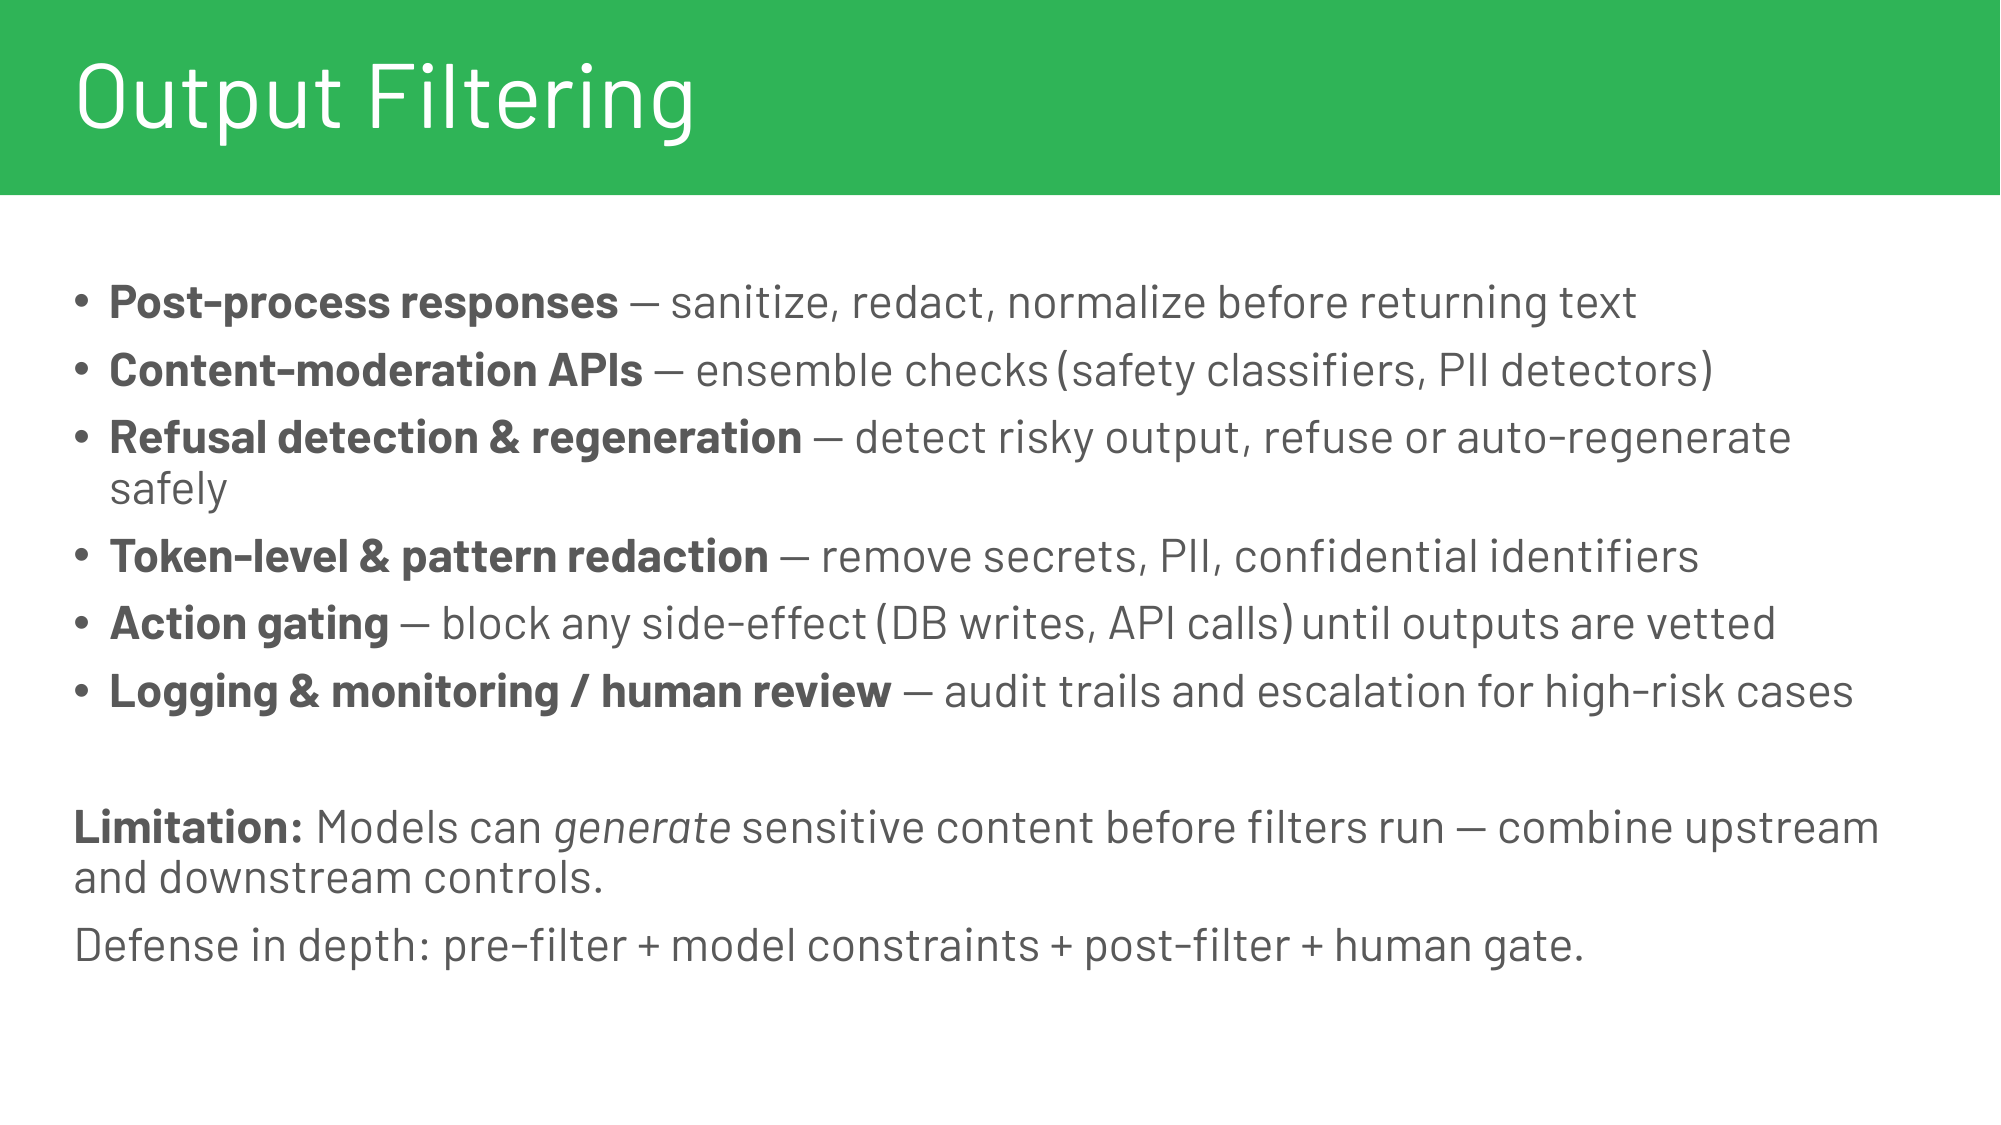

# Output Filtering
Post-process responses — sanitize, redact, normalize before returning text
Content-moderation APIs — ensemble checks (safety classifiers, PII detectors)
Refusal detection & regeneration — detect risky output, refuse or auto-regenerate safely
Token-level & pattern redaction — remove secrets, PII, confidential identifiers
Action gating — block any side-effect (DB writes, API calls) until outputs are vetted
Logging & monitoring / human review — audit trails and escalation for high-risk cases

Limitation: Models can generate sensitive content before filters run — combine upstream and downstream controls.
Defense in depth: pre-filter + model constraints + post-filter + human gate.